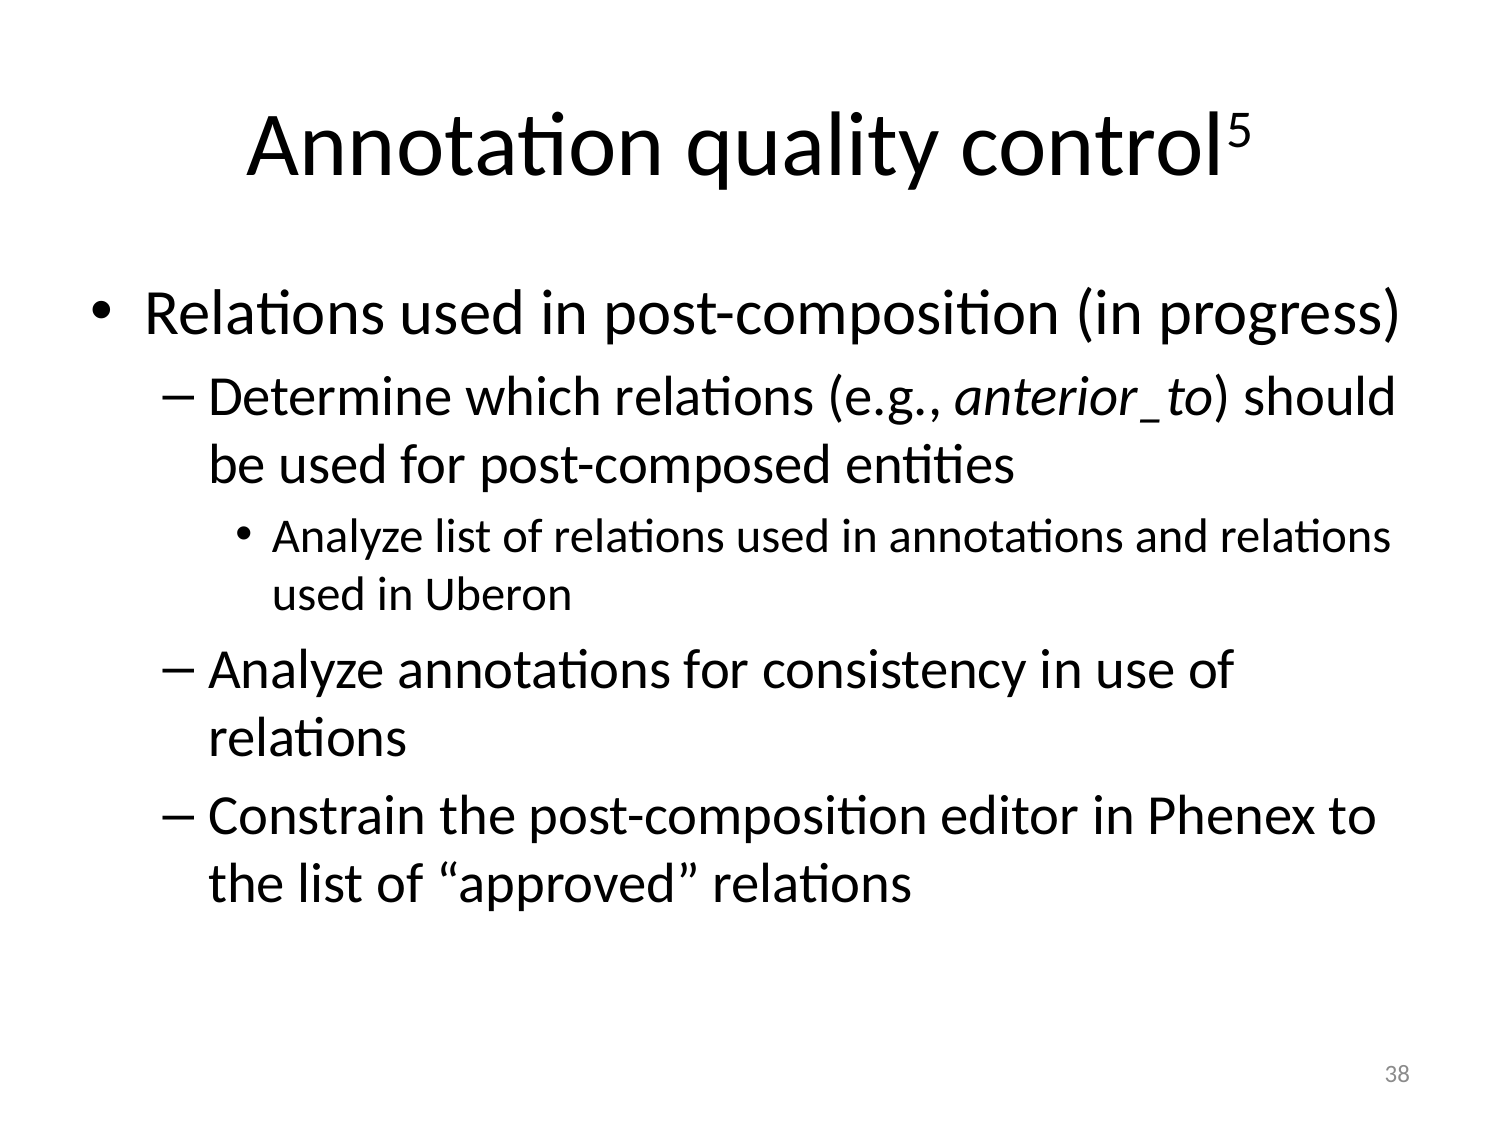

# Annotation quality control5
Relations used in post-composition (in progress)
Determine which relations (e.g., anterior_to) should be used for post-composed entities
Analyze list of relations used in annotations and relations used in Uberon
Analyze annotations for consistency in use of relations
Constrain the post-composition editor in Phenex to the list of “approved” relations

38